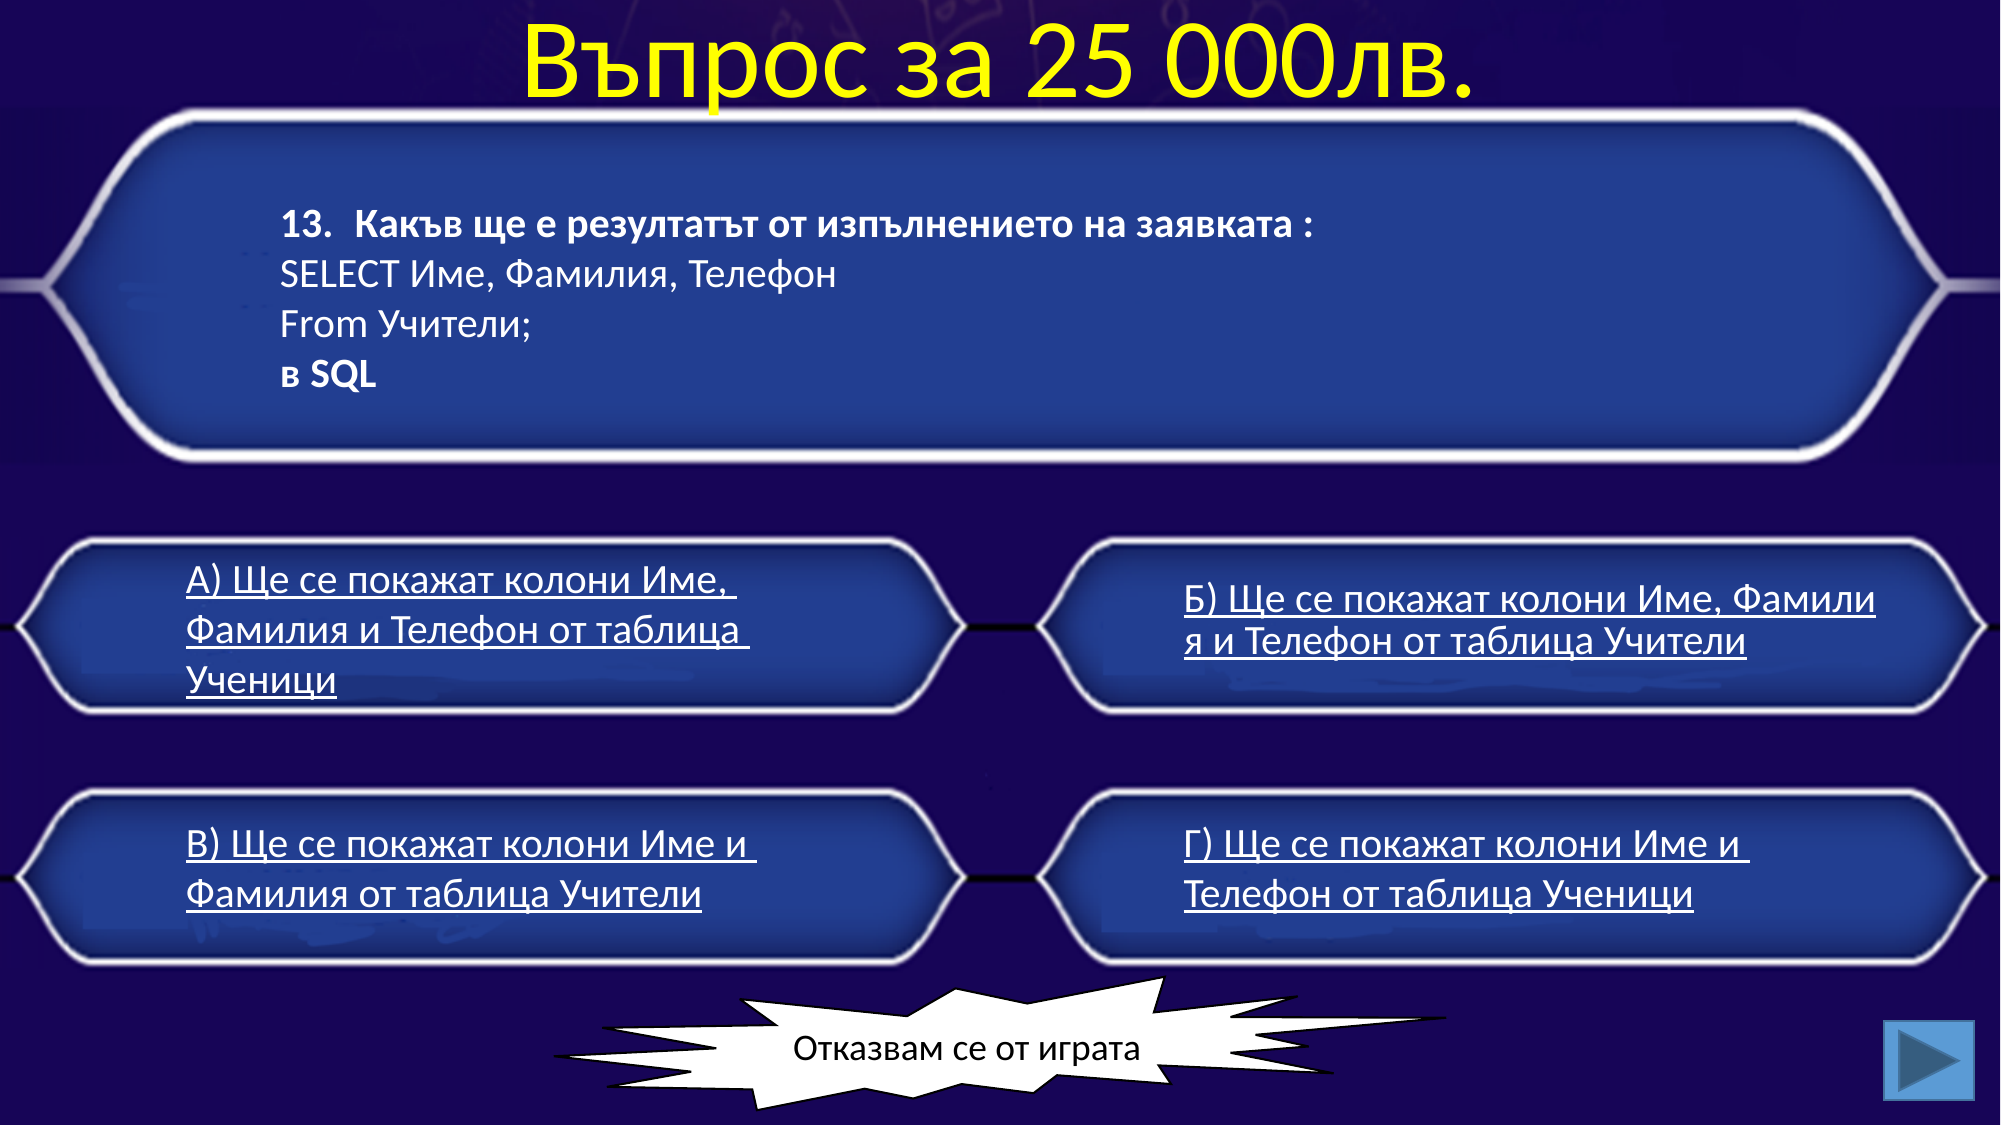

# Въпрос за 25 000лв.
Какъв ще е резултатът от изпълнението на заявката :
SELECT Име, Фамилия, Телефон
From Учители;
в SQL
А) Ще се покажат колони Име, Фамилия и Телефон от таблица Ученици
Б) Ще се покажат колони Име, Фамилия и Телефон от таблица Учители
В) Ще се покажат колони Име и Фамилия от таблица Учители
Г) Ще се покажат колони Име и Телефон от таблица Ученици
Отказвам се от играта